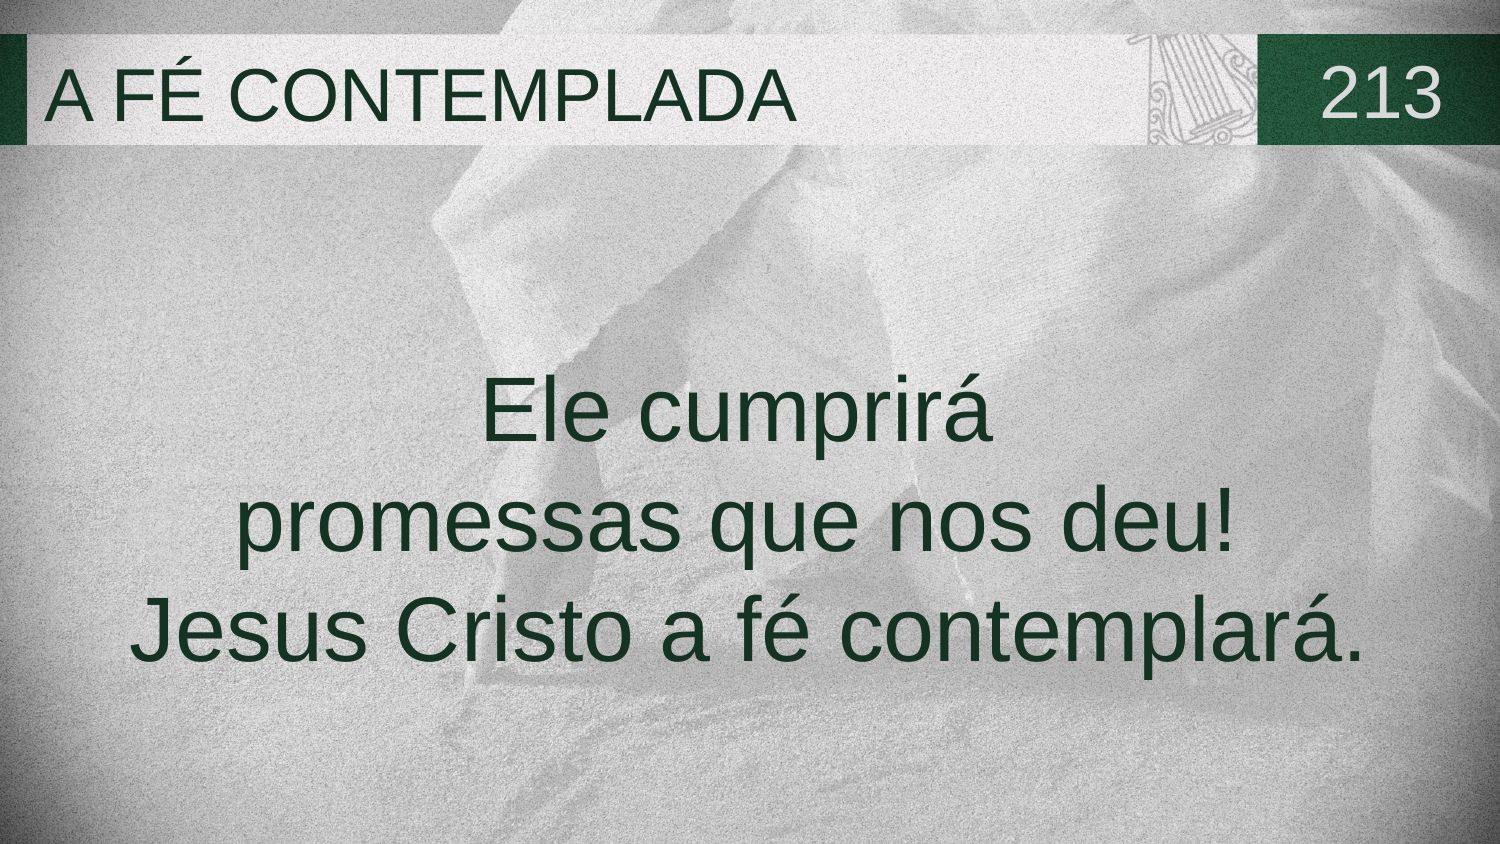

# A FÉ CONTEMPLADA
213
Ele cumprirá
promessas que nos deu!
Jesus Cristo a fé contemplará.